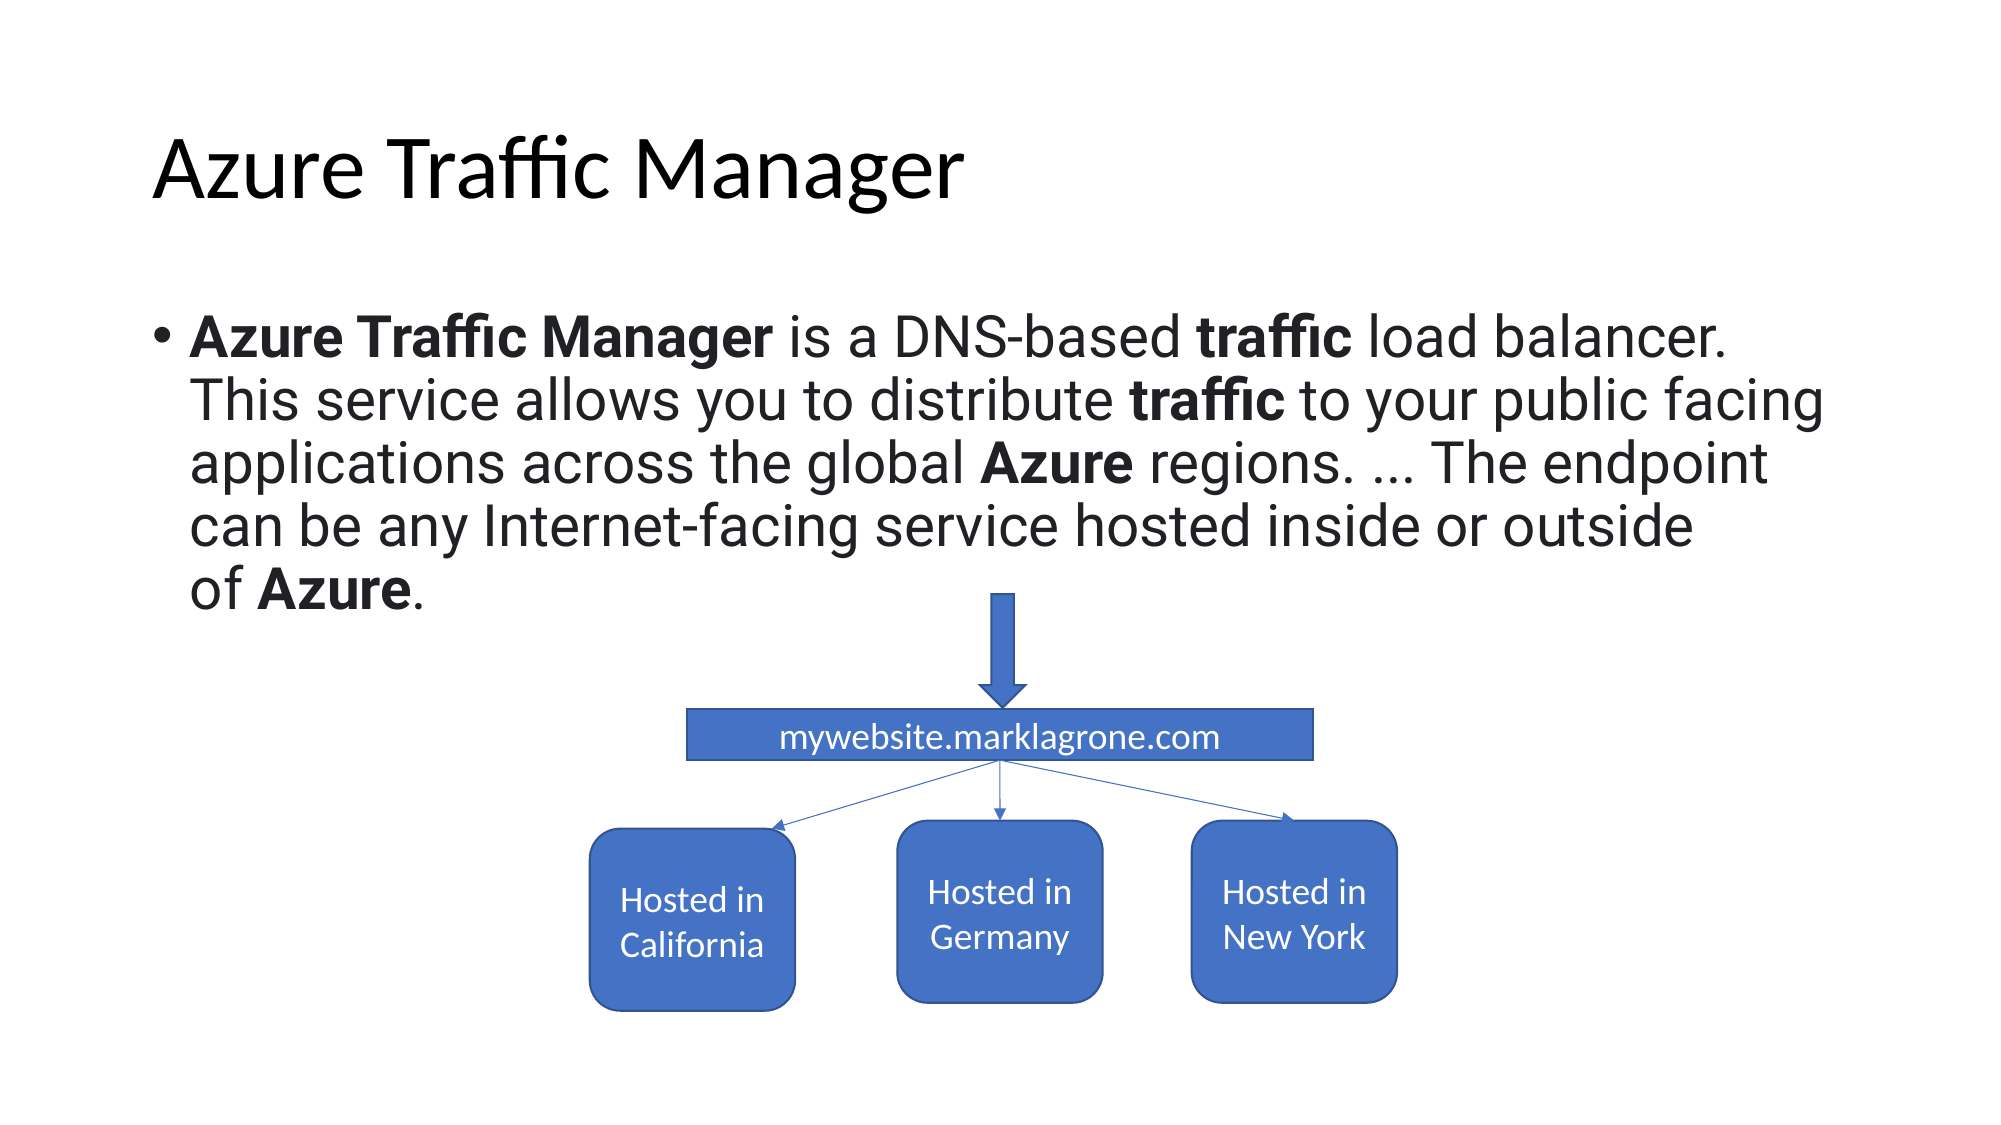

# Azure Traffic Manager
Azure Traffic Manager is a DNS-based traffic load balancer. This service allows you to distribute traffic to your public facing applications across the global Azure regions. ... The endpoint can be any Internet-facing service hosted inside or outside of Azure.

mywebsite.marklagrone.com
Hosted in New York
Hosted in Germany
Hosted in California